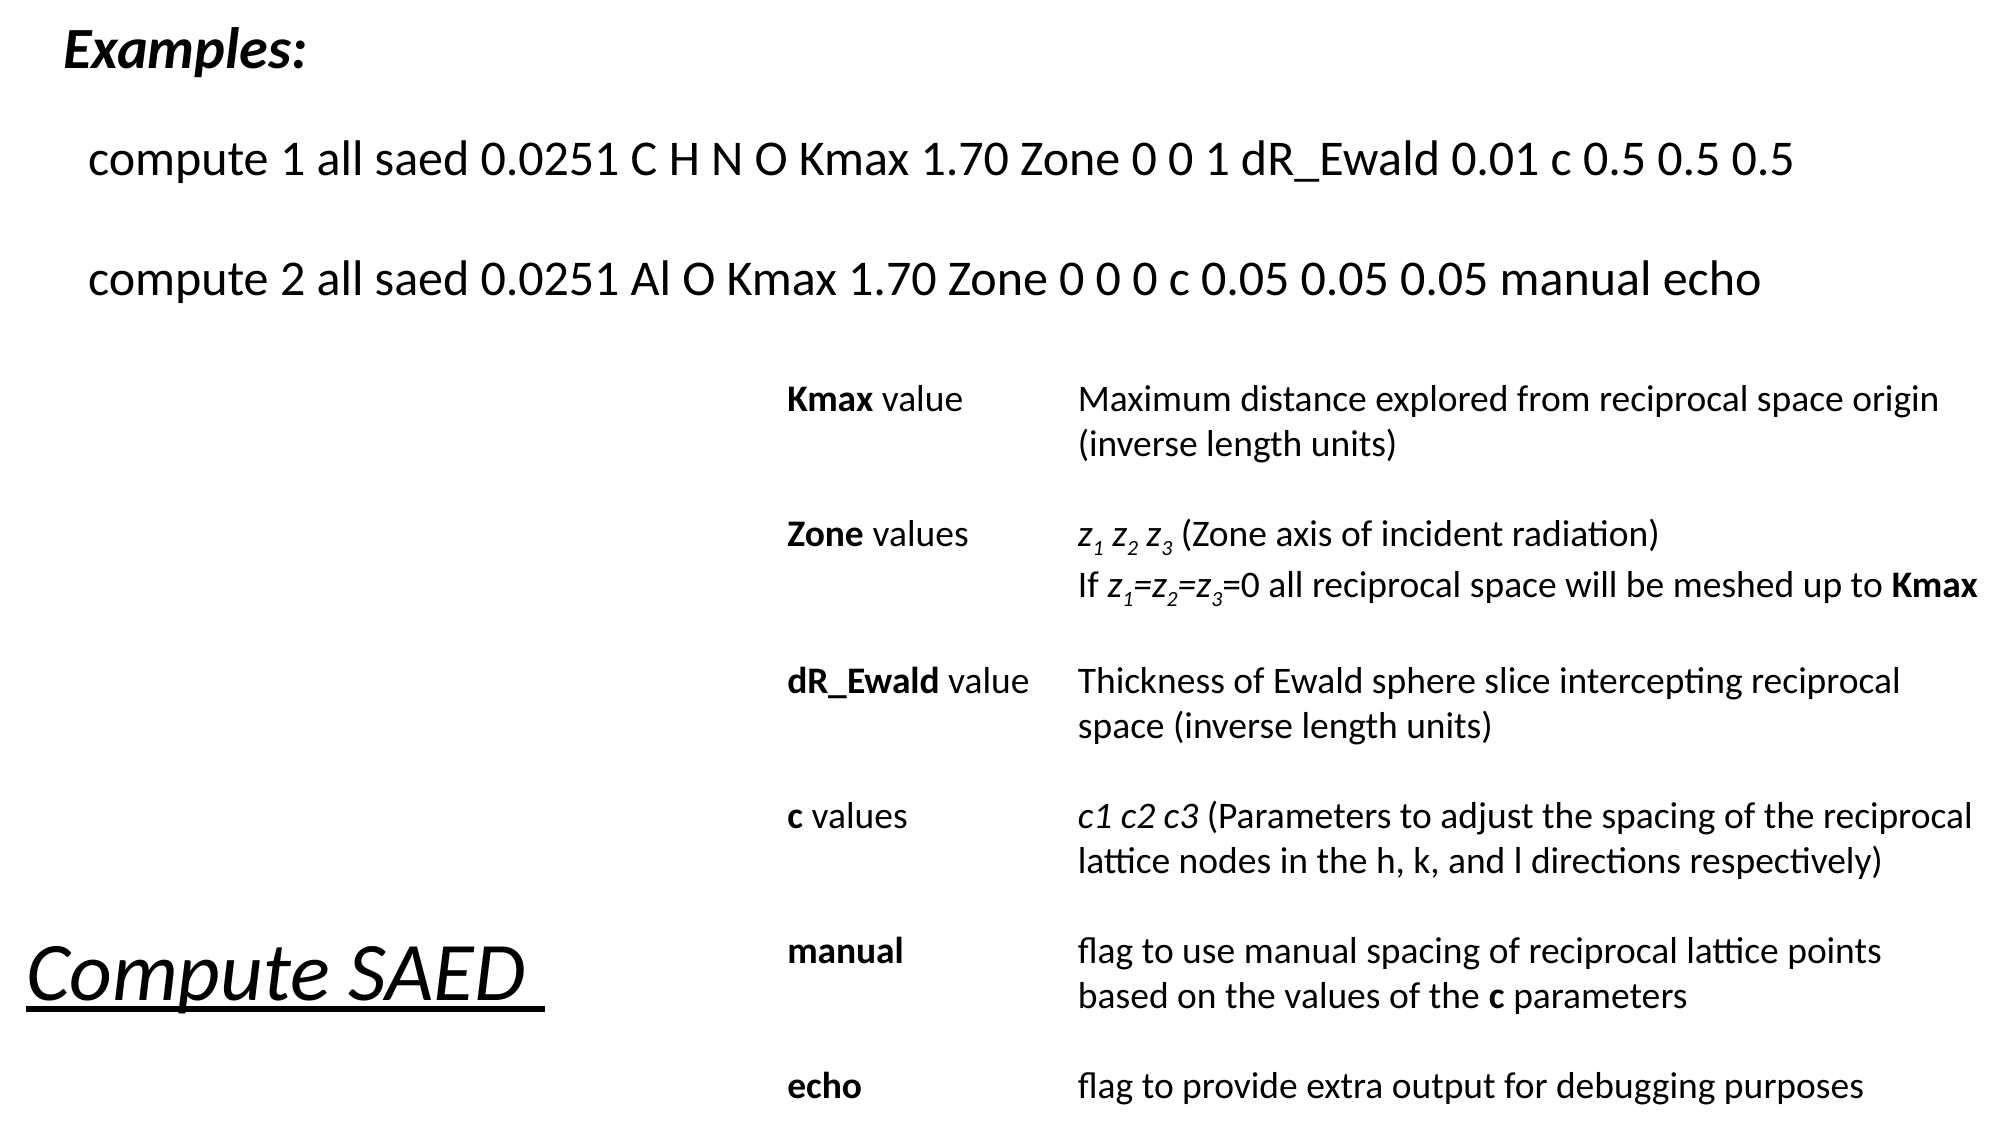

Examples:

compute 1 all saed 0.0251 C H N O Kmax 1.70 Zone 0 0 1 dR_Ewald 0.01 c 0.5 0.5 0.5

compute 2 all saed 0.0251 Al O Kmax 1.70 Zone 0 0 0 c 0.05 0.05 0.05 manual echo

Kmax value 	Maximum distance explored from reciprocal space origin (inverse length units)

Zone values 	z1 z2 z3 (Zone axis of incident radiation)
	If z1=z2=z3=0 all reciprocal space will be meshed up to Kmax

dR_Ewald value 	Thickness of Ewald sphere slice intercepting reciprocal space (inverse length units)

c values 	c1 c2 c3 (Parameters to adjust the spacing of the reciprocal lattice nodes in the h, k, and l directions respectively)

manual	flag to use manual spacing of reciprocal lattice points  based on the values of the c parameters

echo	flag to provide extra output for debugging purposes

# Compute SAED